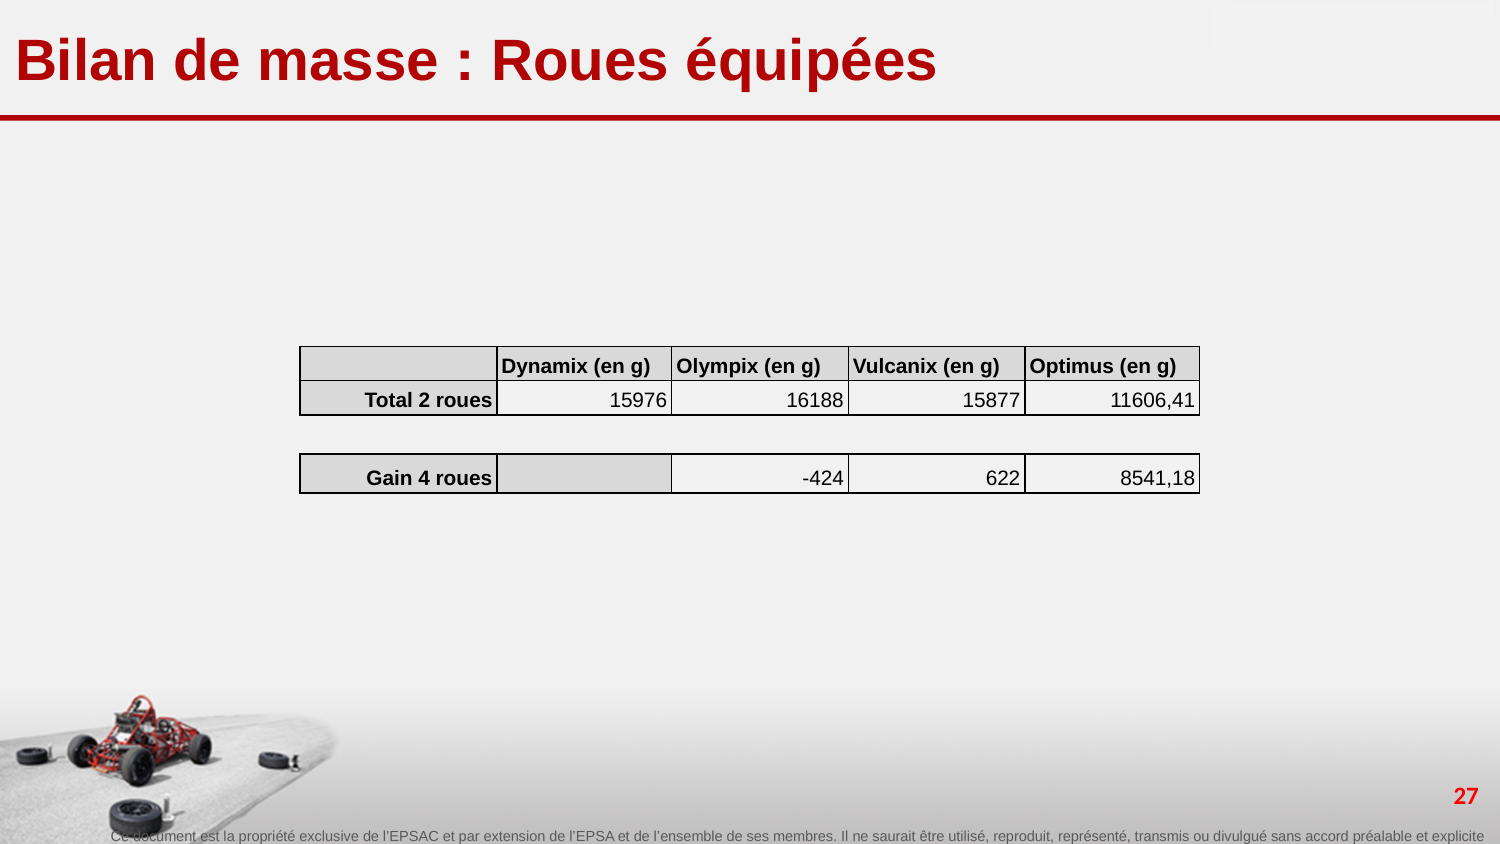

# Bilan de masse : Roues équipées
|  | Dynamix (en g) | Olympix (en g) | Vulcanix (en g) | Optimus (en g) |
| --- | --- | --- | --- | --- |
| Total 2 roues | 15976 | 16188 | 15877 | 11606,41 |
|  |  |  |  |  |
| Gain 4 roues |  | -424 | 622 | 8541,18 |
27